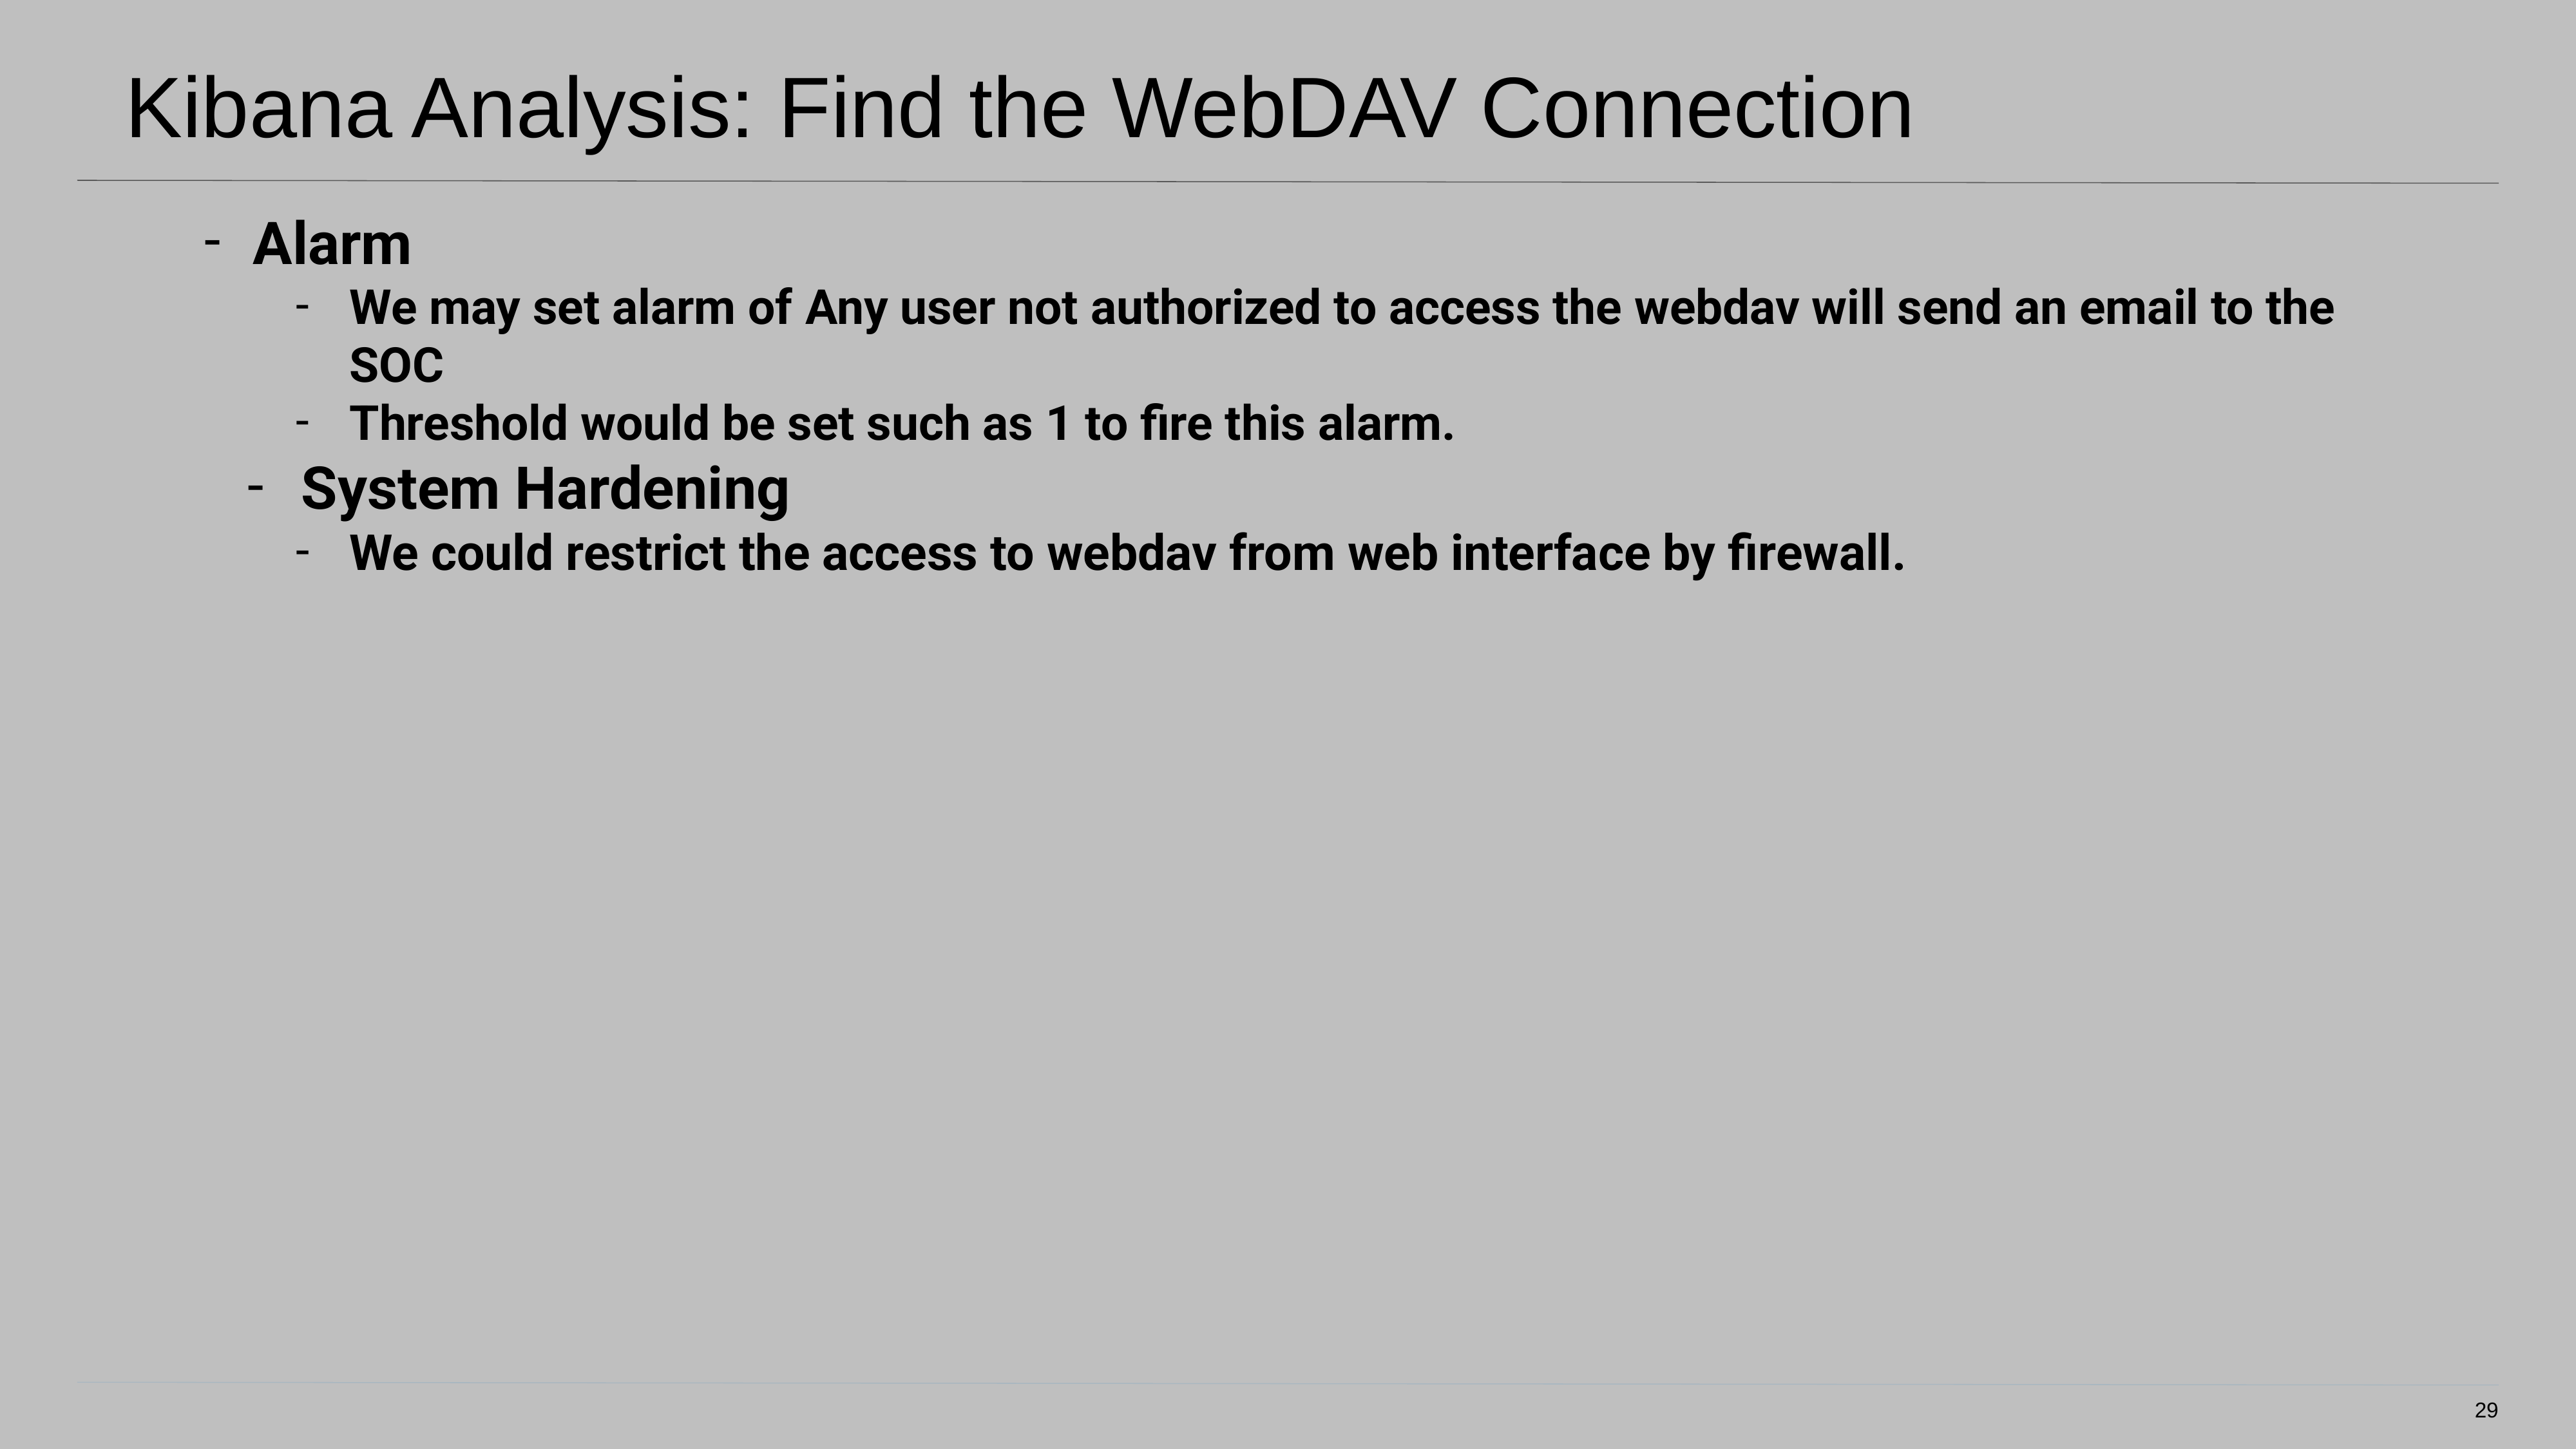

# Kibana Analysis: Find the WebDAV Connection
Alarm
We may set alarm of Any user not authorized to access the webdav will send an email to the SOC
Threshold would be set such as 1 to fire this alarm.
System Hardening
We could restrict the access to webdav from web interface by firewall.

29